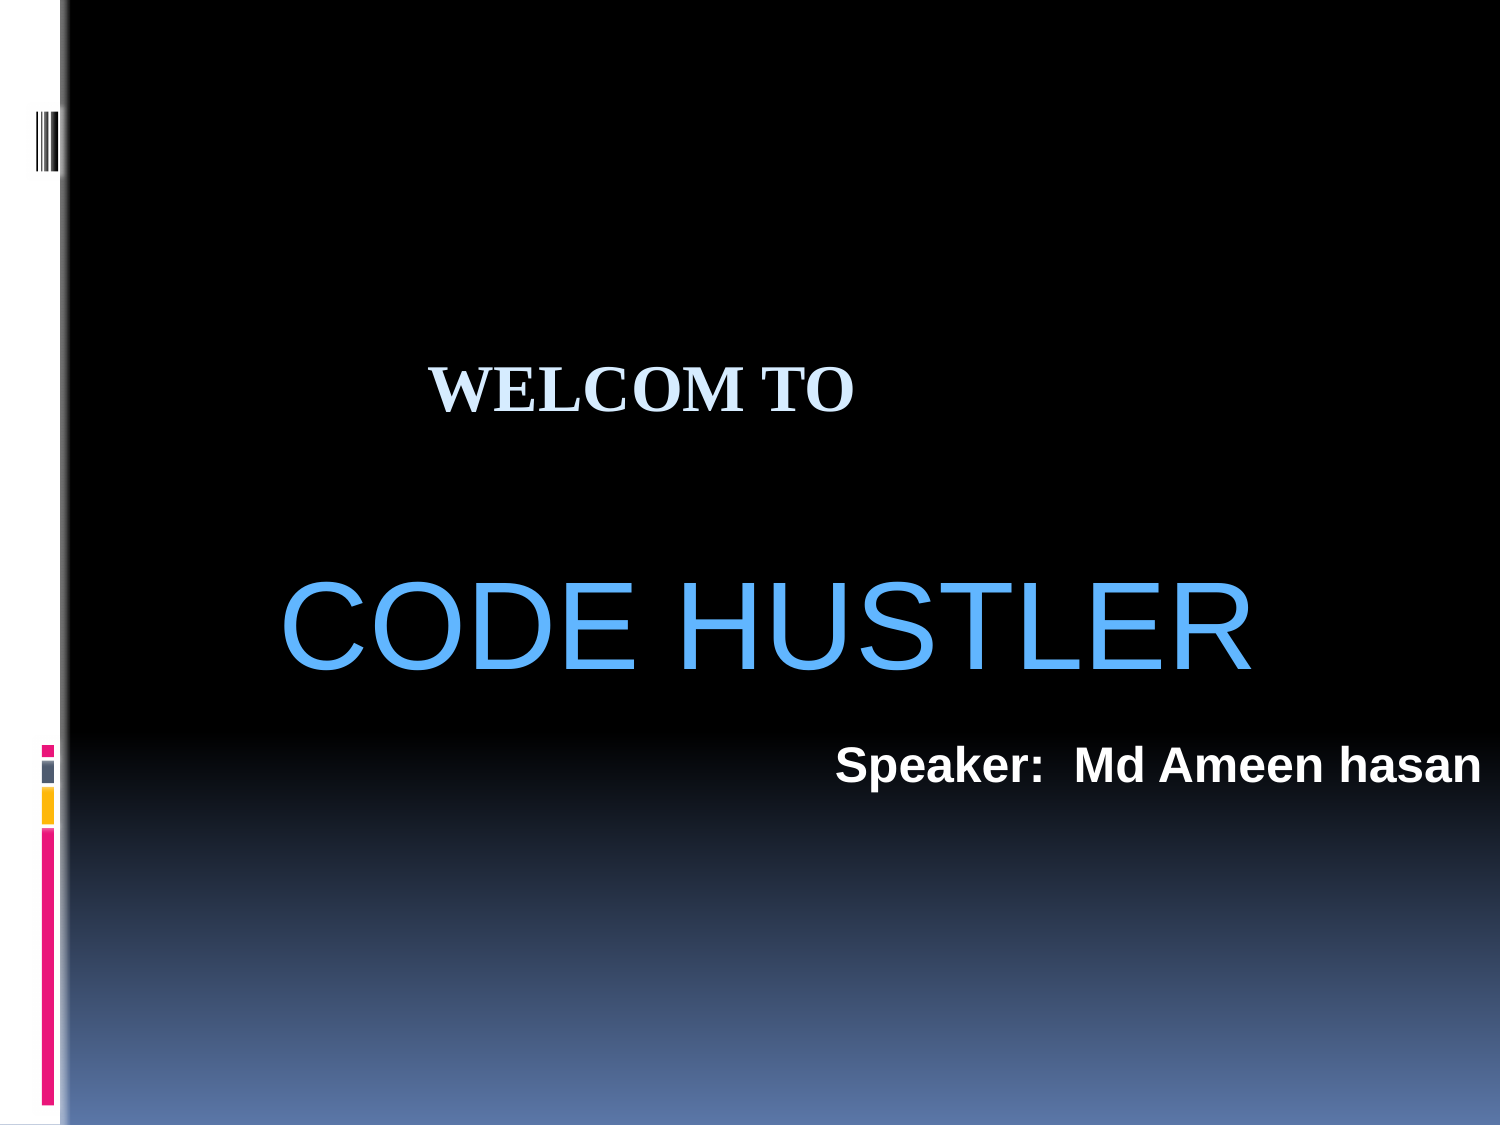

# WELCOM TO
CODE HUSTLER

Speaker:  Md Ameen hasan